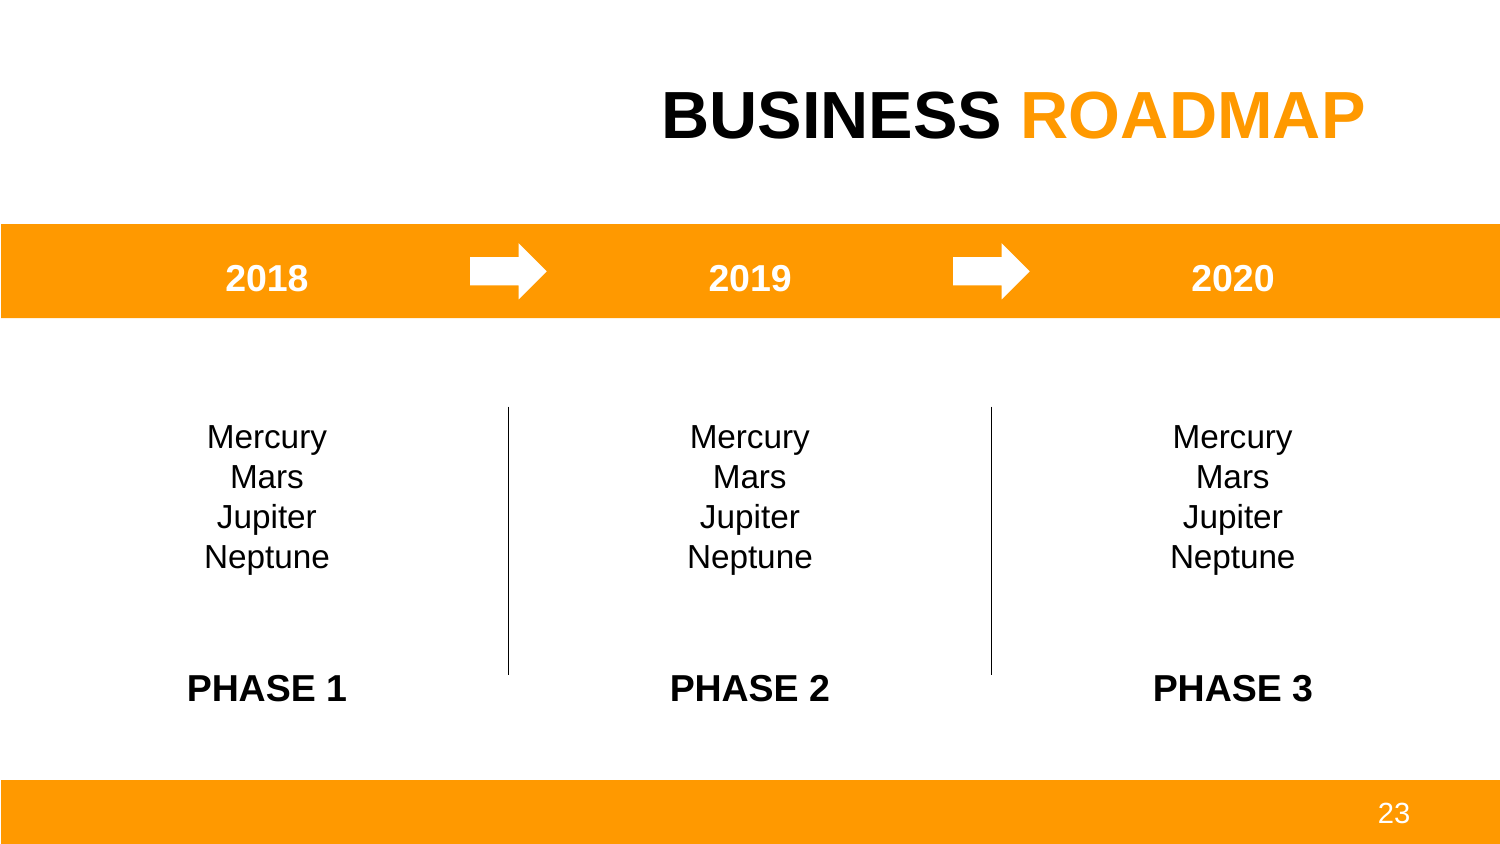

# BUSINESS ROADMAP

2018
2019
2020

Mercury
Mars
Jupiter
Neptune
Mercury
Mars
Jupiter
Neptune
Mercury
Mars
Jupiter
Neptune
PHASE 1
PHASE 2
PHASE 3